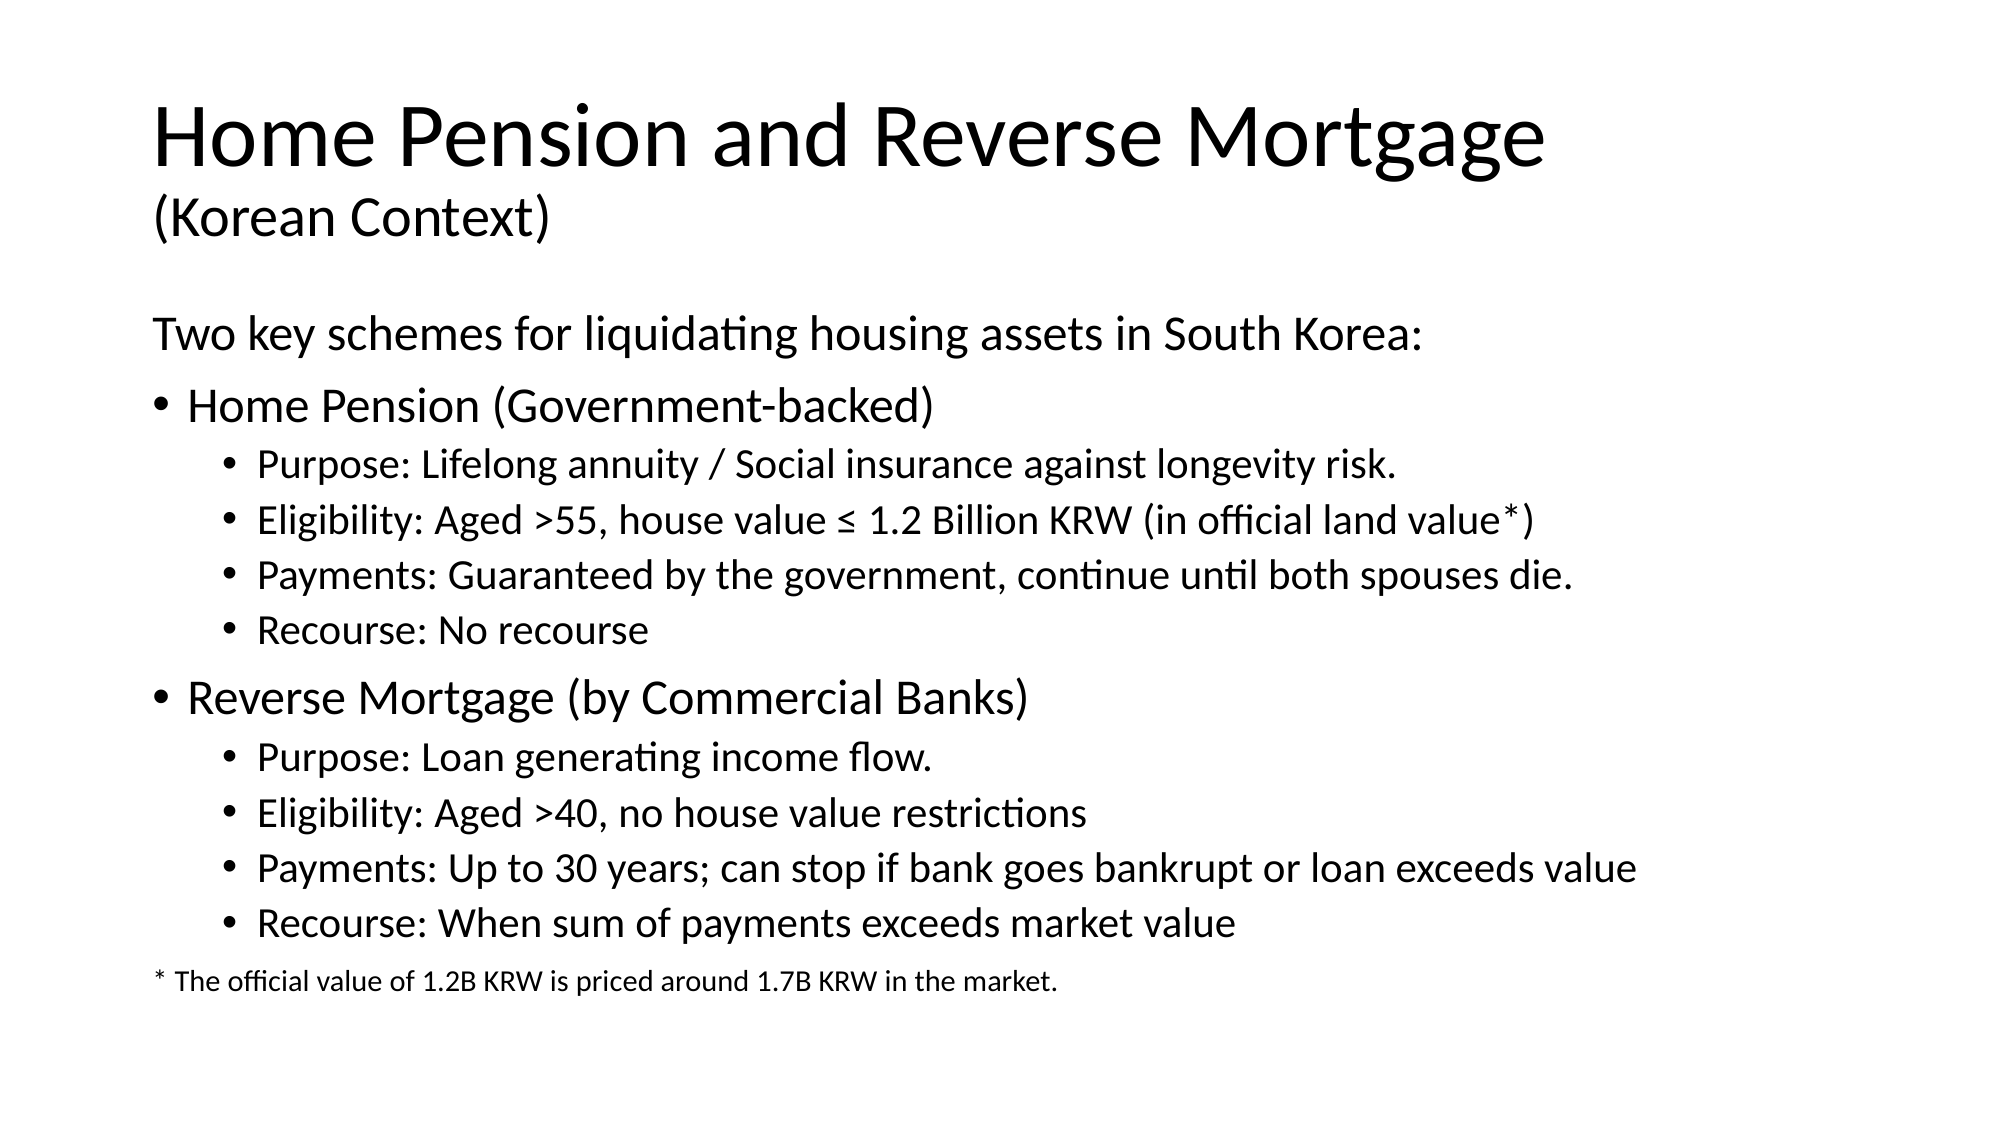

# Home Pension and Reverse Mortgage (Korean Context)
Two key schemes for liquidating housing assets in South Korea:
Home Pension (Government-backed)
Purpose: Lifelong annuity / Social insurance against longevity risk.
Eligibility: Aged >55, house value ≤ 1.2 Billion KRW (in official land value*)
Payments: Guaranteed by the government, continue until both spouses die.
Recourse: No recourse
Reverse Mortgage (by Commercial Banks)
Purpose: Loan generating income flow.
Eligibility: Aged >40, no house value restrictions
Payments: Up to 30 years; can stop if bank goes bankrupt or loan exceeds value
Recourse: When sum of payments exceeds market value
* The official value of 1.2B KRW is priced around 1.7B KRW in the market.